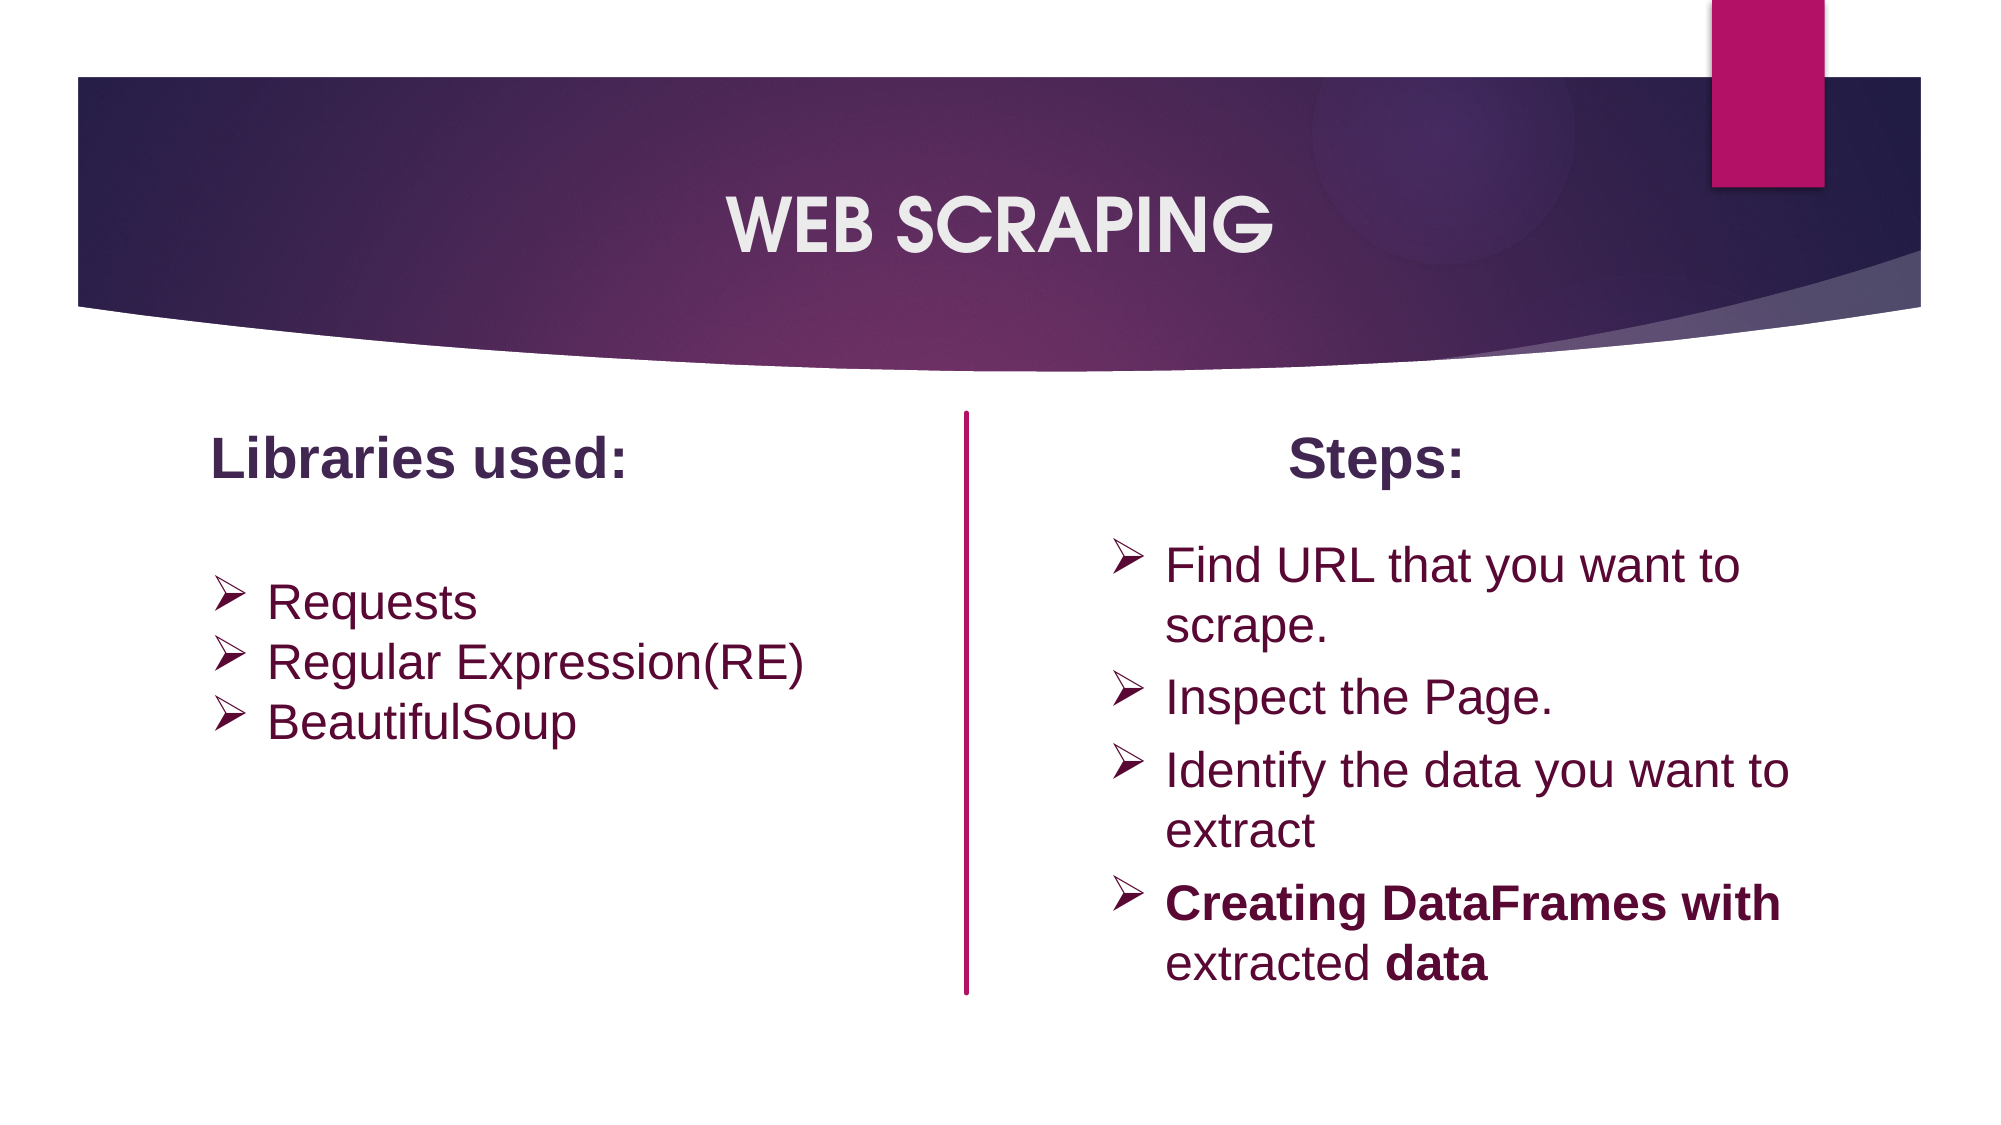

# WEB SCRAPING
Libraries used:
Steps:
Find URL that you want to scrape.
Inspect the Page.
Identify the data you want to extract
Creating DataFrames with extracted data
Requests
Regular Expression(RE)
BeautifulSoup